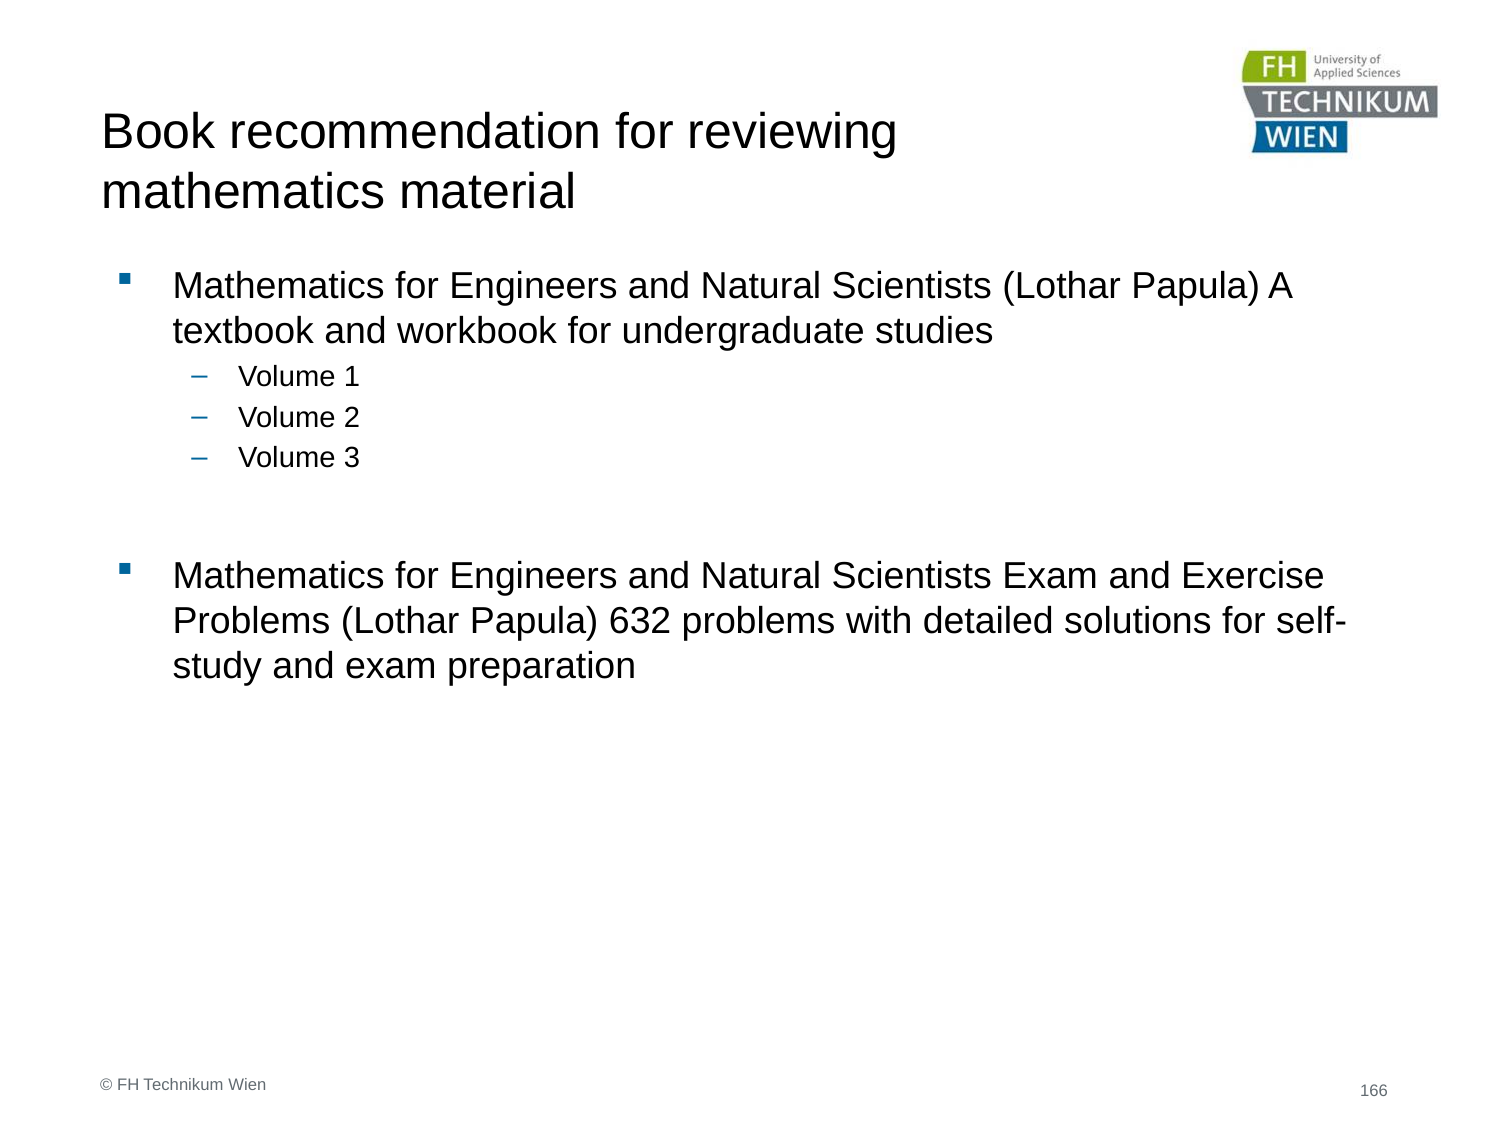

# Book recommendation for reviewing mathematics material

Mathematics for Engineers and Natural Scientists (Lothar Papula) A textbook and workbook for undergraduate studies
Volume 1
Volume 2
Volume 3

Mathematics for Engineers and Natural Scientists Exam and Exercise Problems (Lothar Papula) 632 problems with detailed solutions for self-study and exam preparation

© FH Technikum Wien

166